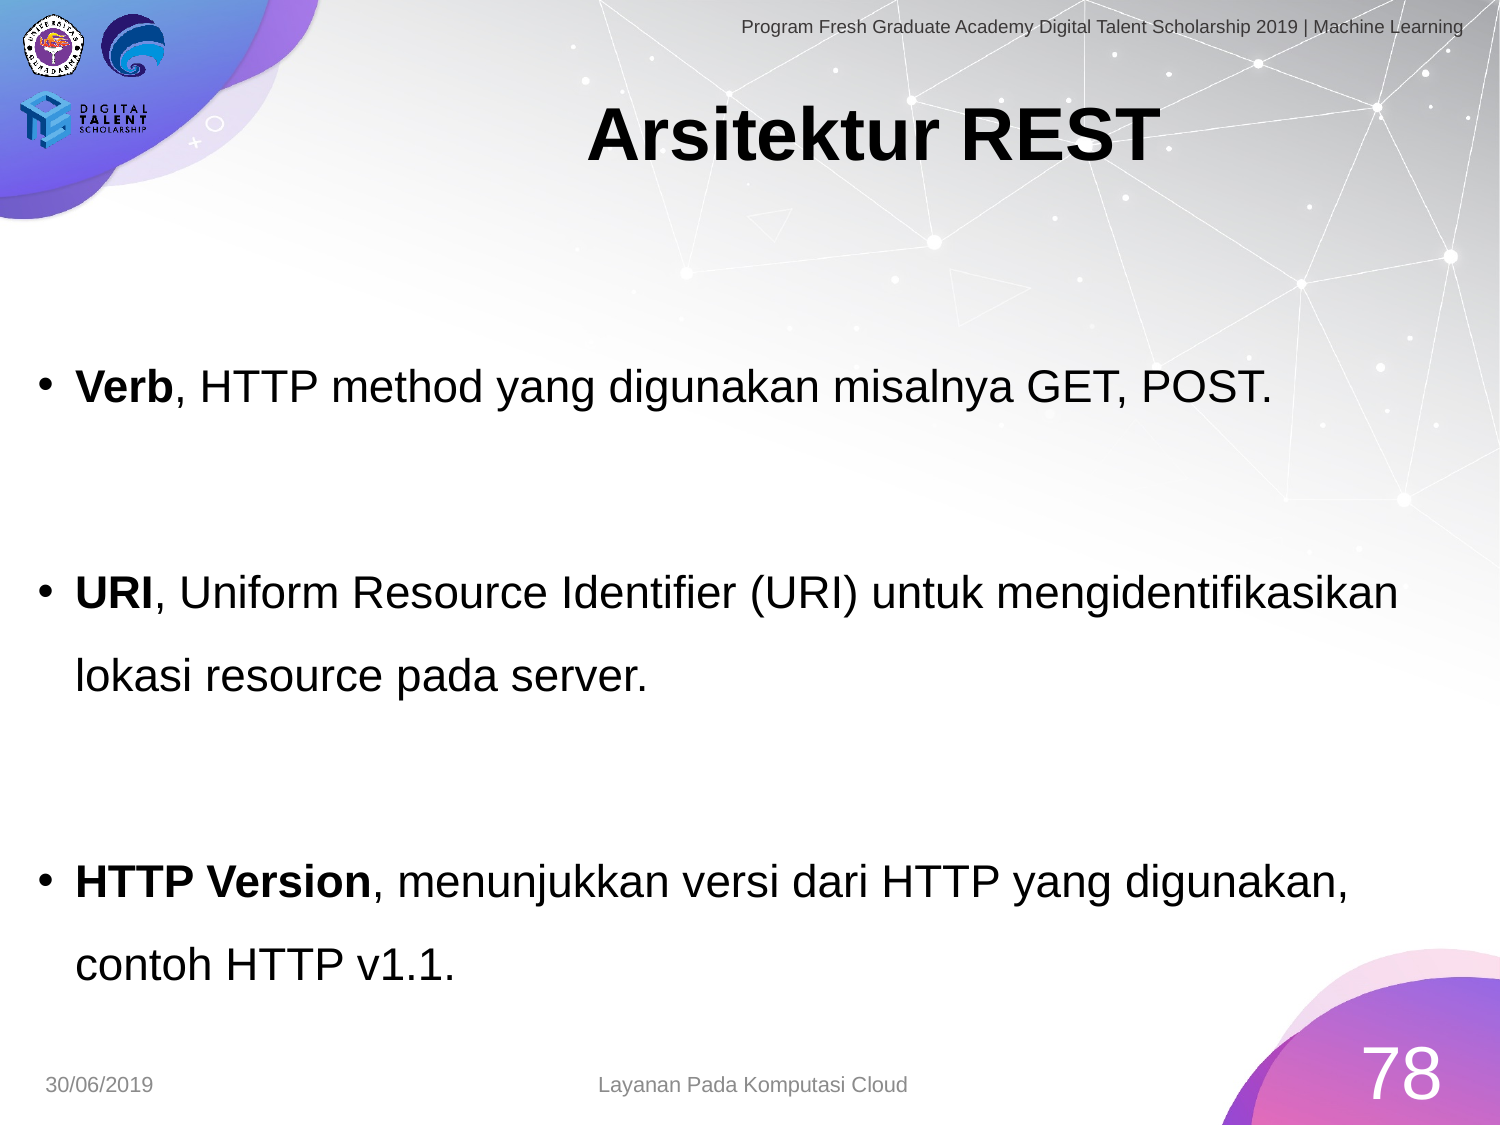

# Arsitektur REST
Verb, HTTP method yang digunakan misalnya GET, POST.

URI, Uniform Resource Identifier (URI) untuk mengidentifikasikan lokasi resource pada server.

HTTP Version, menunjukkan versi dari HTTP yang digunakan, contoh HTTP v1.1.
78
Layanan Pada Komputasi Cloud
30/06/2019